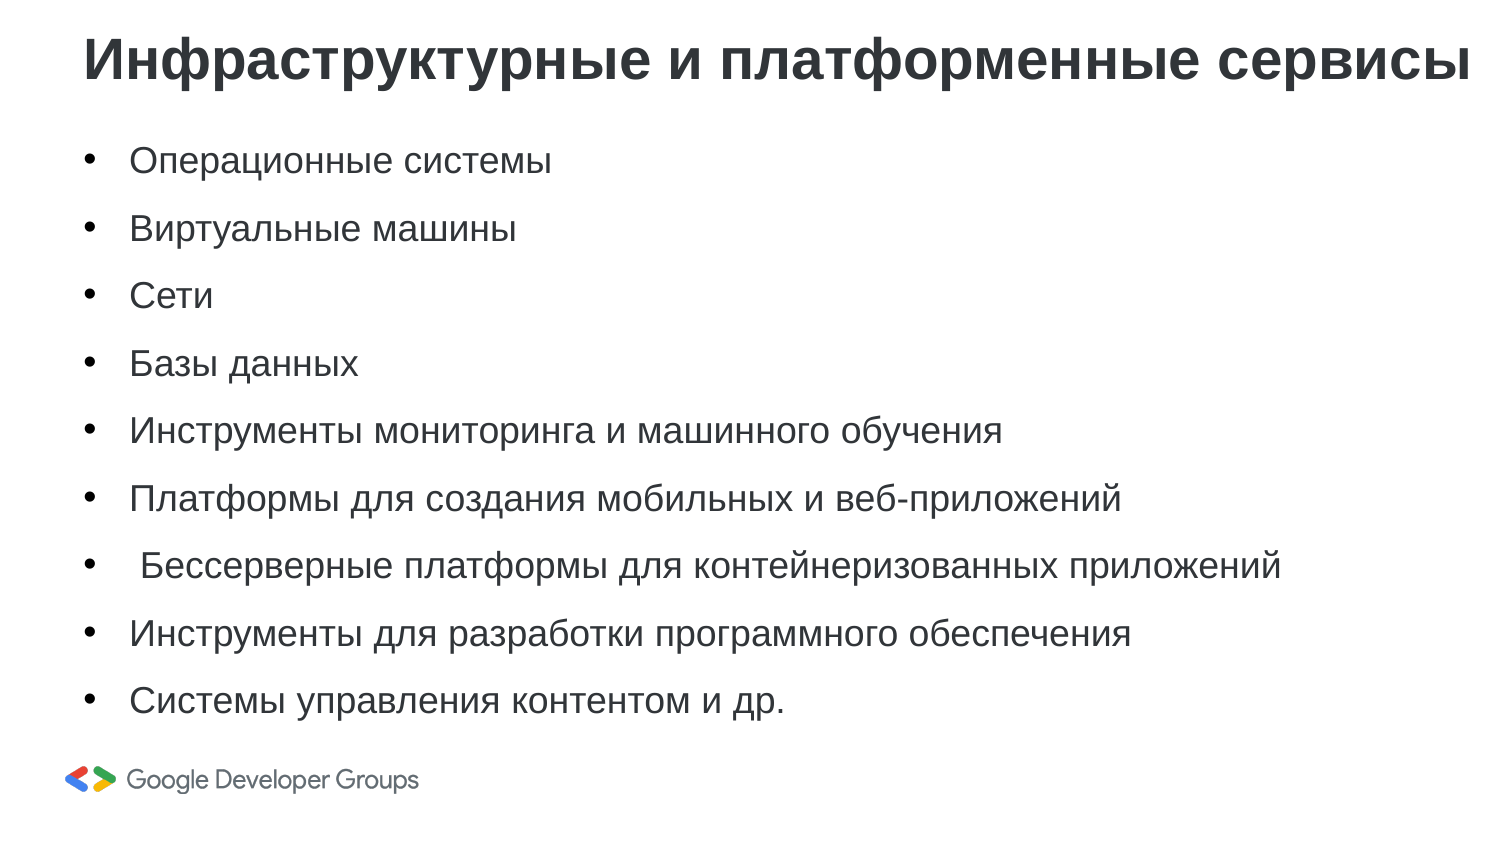

# Инфраструктурные и платформенные сервисы
 Операционные системы
 Виртуальные машины
 Сети
 Базы данных
 Инструменты мониторинга и машинного обучения
 Платформы для создания мобильных и веб-приложений
  Бессерверные платформы для контейнеризованных приложений
 Инструменты для разработки программного обеспечения
 Системы управления контентом и др.